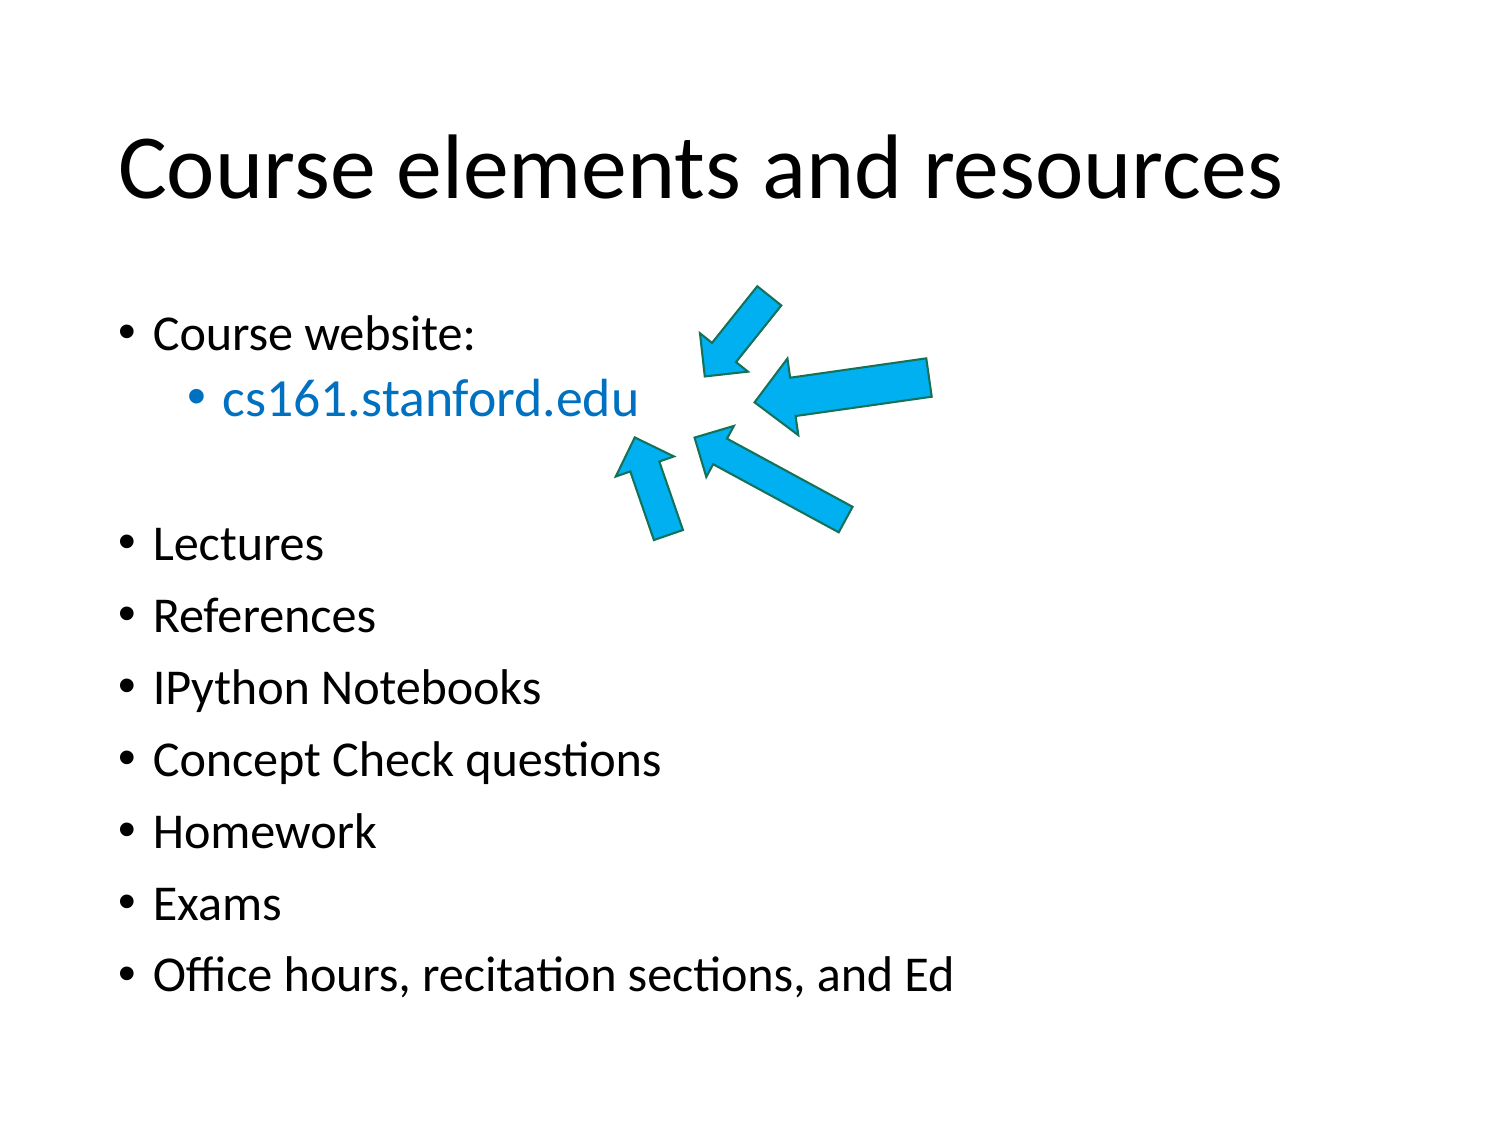

# Course elements and resources
Course website:
cs161.stanford.edu

Lectures
References
IPython Notebooks
Concept Check questions
Homework
Exams
Office hours, recitation sections, and Ed